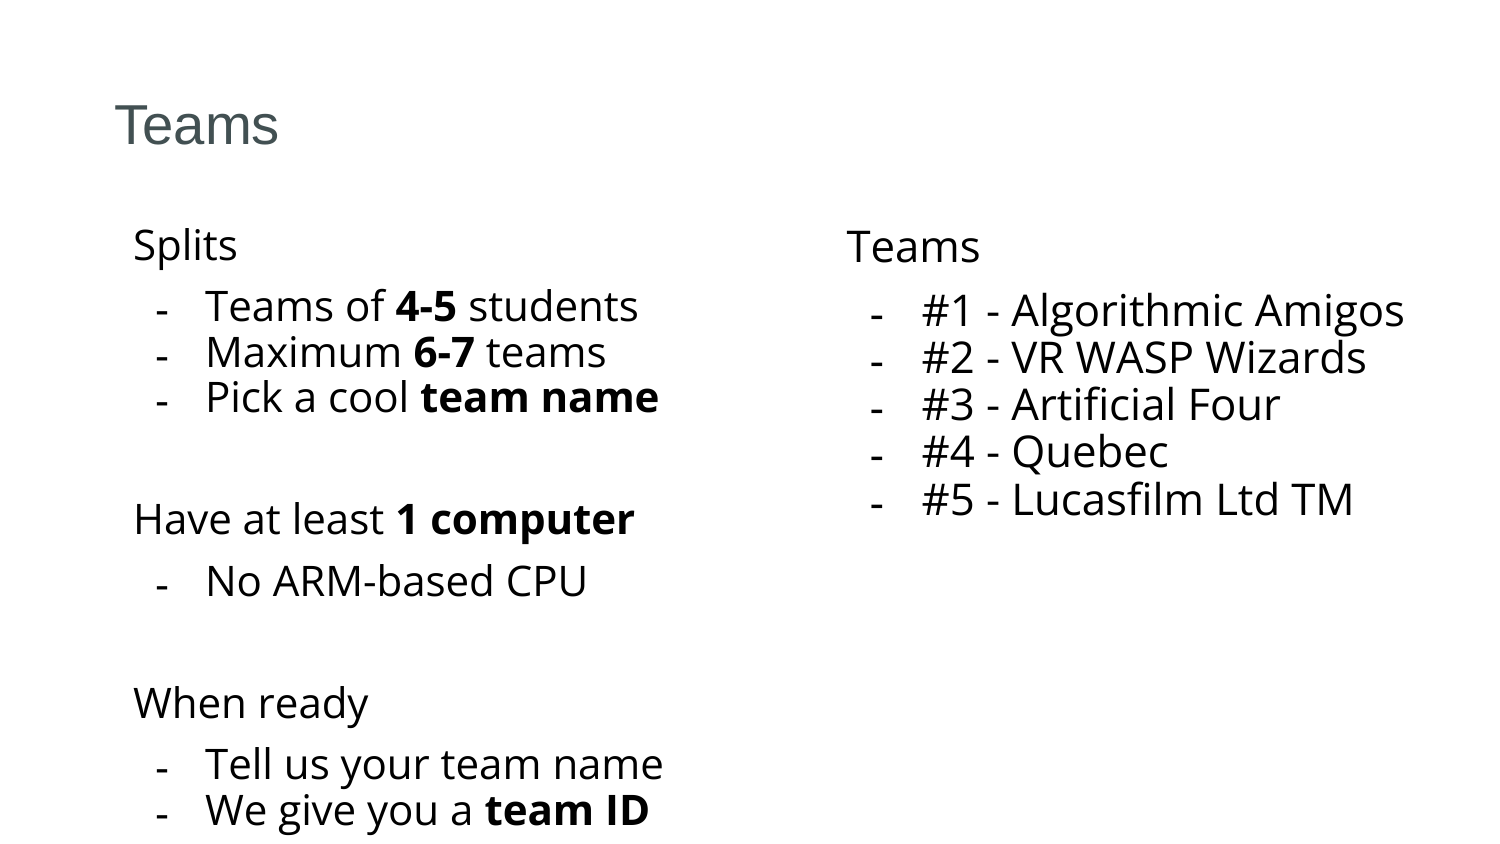

# Teams
Splits
Teams of 4-5 students
Maximum 6-7 teams
Pick a cool team name

Have at least 1 computer
No ARM-based CPU

When ready
Tell us your team name
We give you a team ID
Teams
#1 - Algorithmic Amigos
#2 - VR WASP Wizards
#3 - Artificial Four
#4 - Quebec
#5 - Lucasfilm Ltd TM